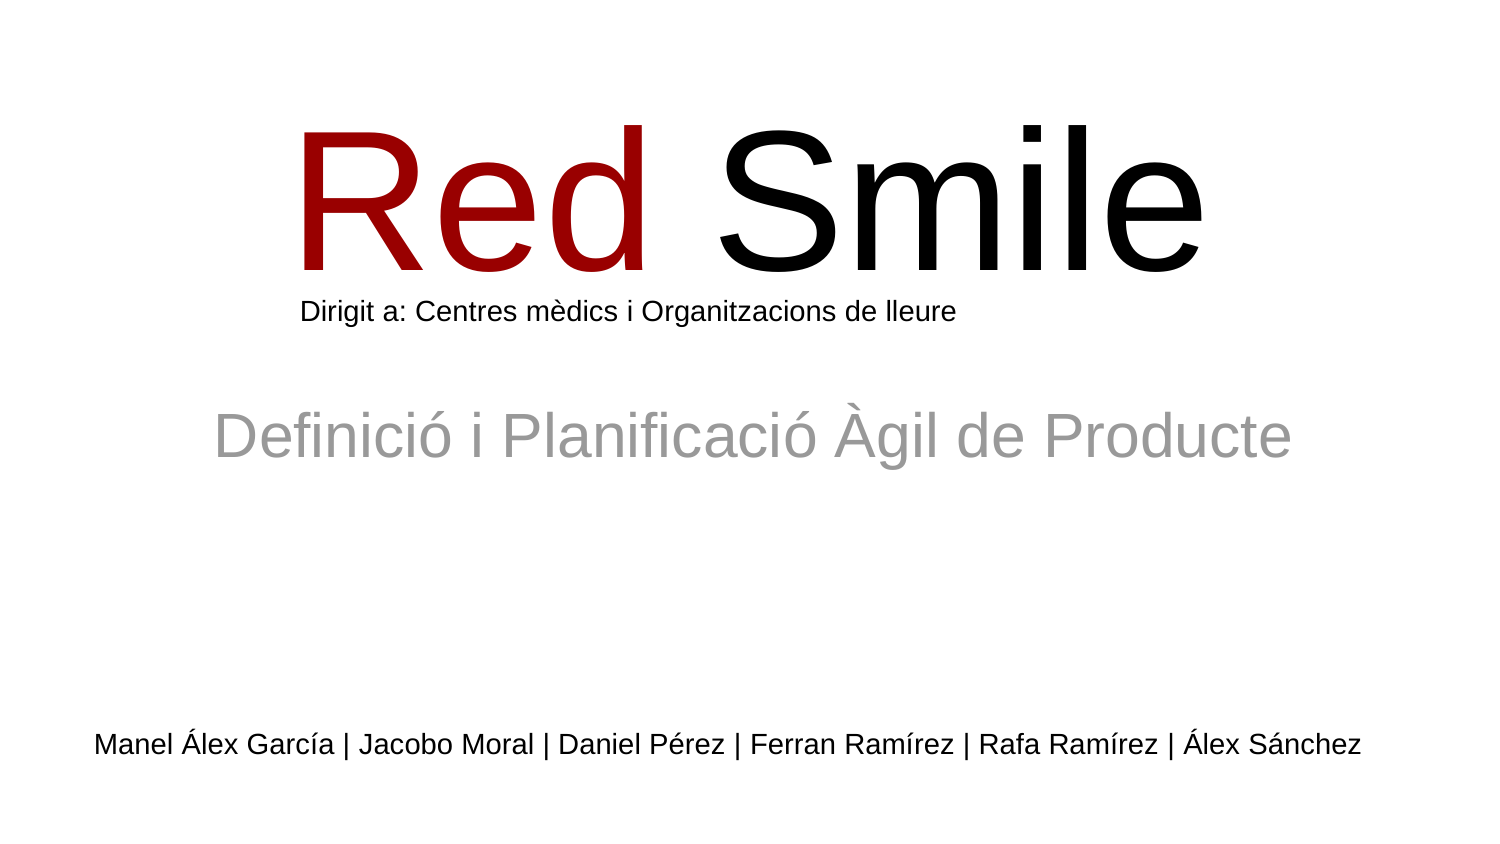

# Red Smile
Dirigit a: Centres mèdics i Organitzacions de lleure

Definició i Planificació Àgil de Producte

Manel Álex García | Jacobo Moral | Daniel Pérez | Ferran Ramírez | Rafa Ramírez | Álex Sánchez